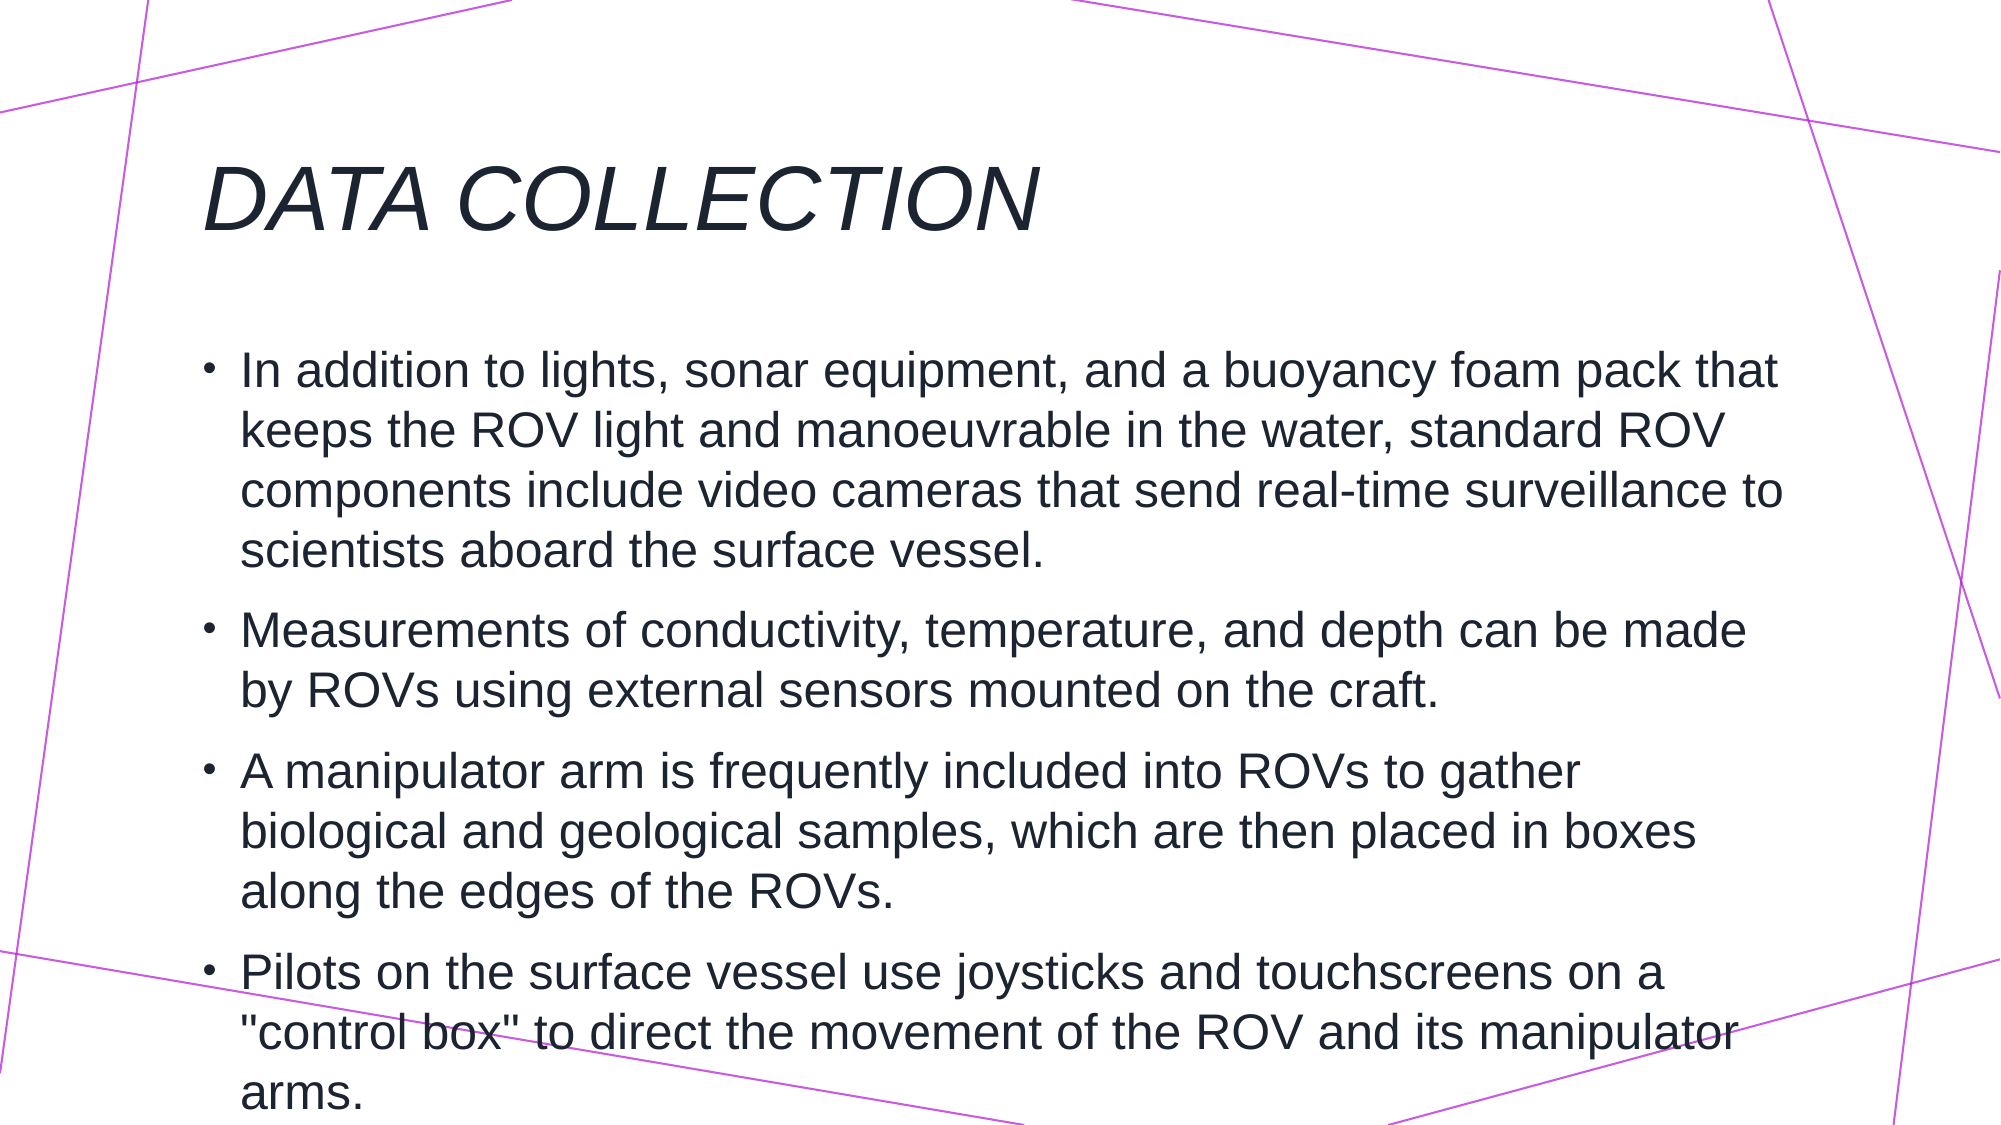

# Data Collection
In addition to lights, sonar equipment, and a buoyancy foam pack that keeps the ROV light and manoeuvrable in the water, standard ROV components include video cameras that send real-time surveillance to scientists aboard the surface vessel.
Measurements of conductivity, temperature, and depth can be made by ROVs using external sensors mounted on the craft.
A manipulator arm is frequently included into ROVs to gather biological and geological samples, which are then placed in boxes along the edges of the ROVs.
Pilots on the surface vessel use joysticks and touchscreens on a "control box" to direct the movement of the ROV and its manipulator arms.